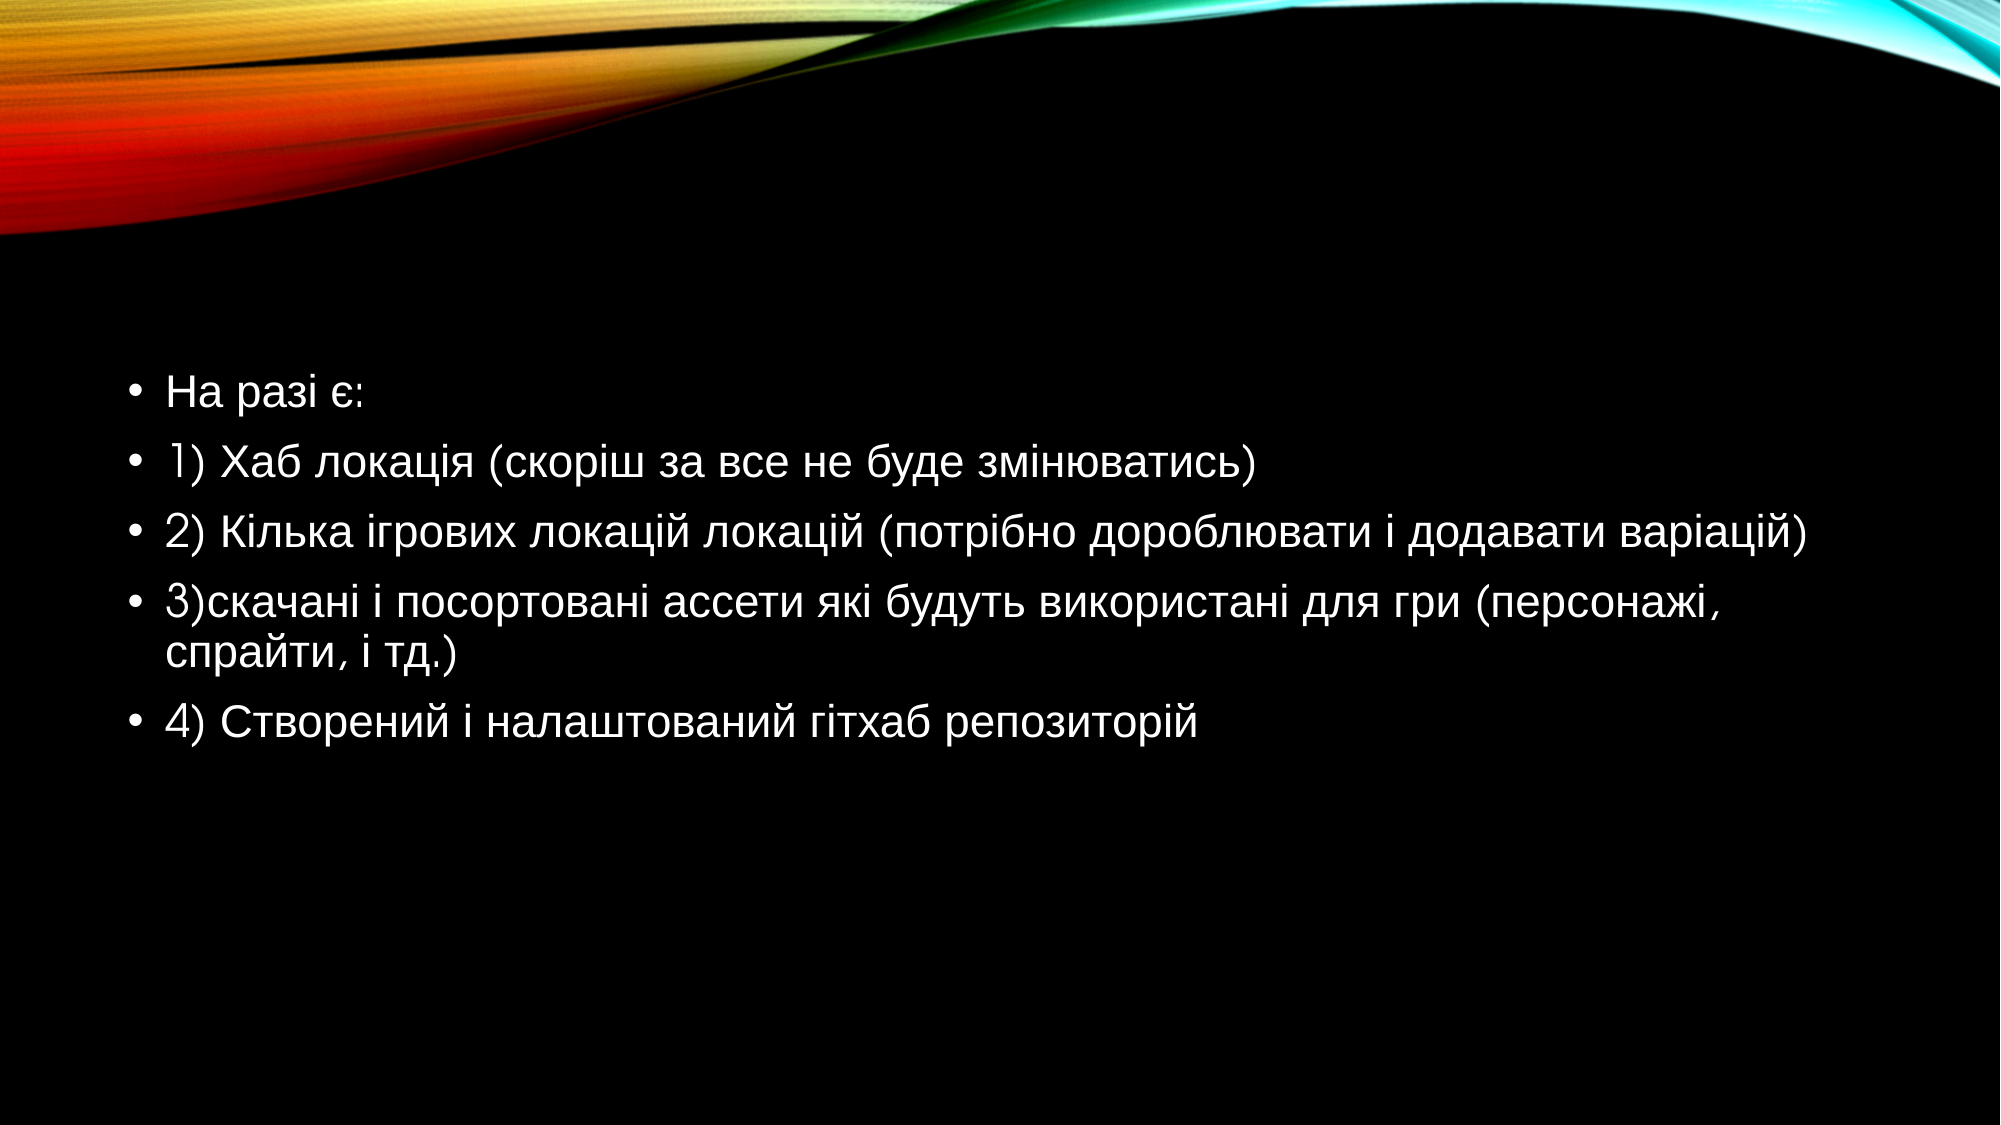

#
На разі є:
1) Хаб локація (скоріш за все не буде змінюватись)
2) Кілька ігрових локацій локацій (потрібно дороблювати і додавати варіацій)
3)скачані і посортовані ассети які будуть використані для гри (персонажі, спрайти, і тд.)
4) Створений і налаштований гітхаб репозиторій